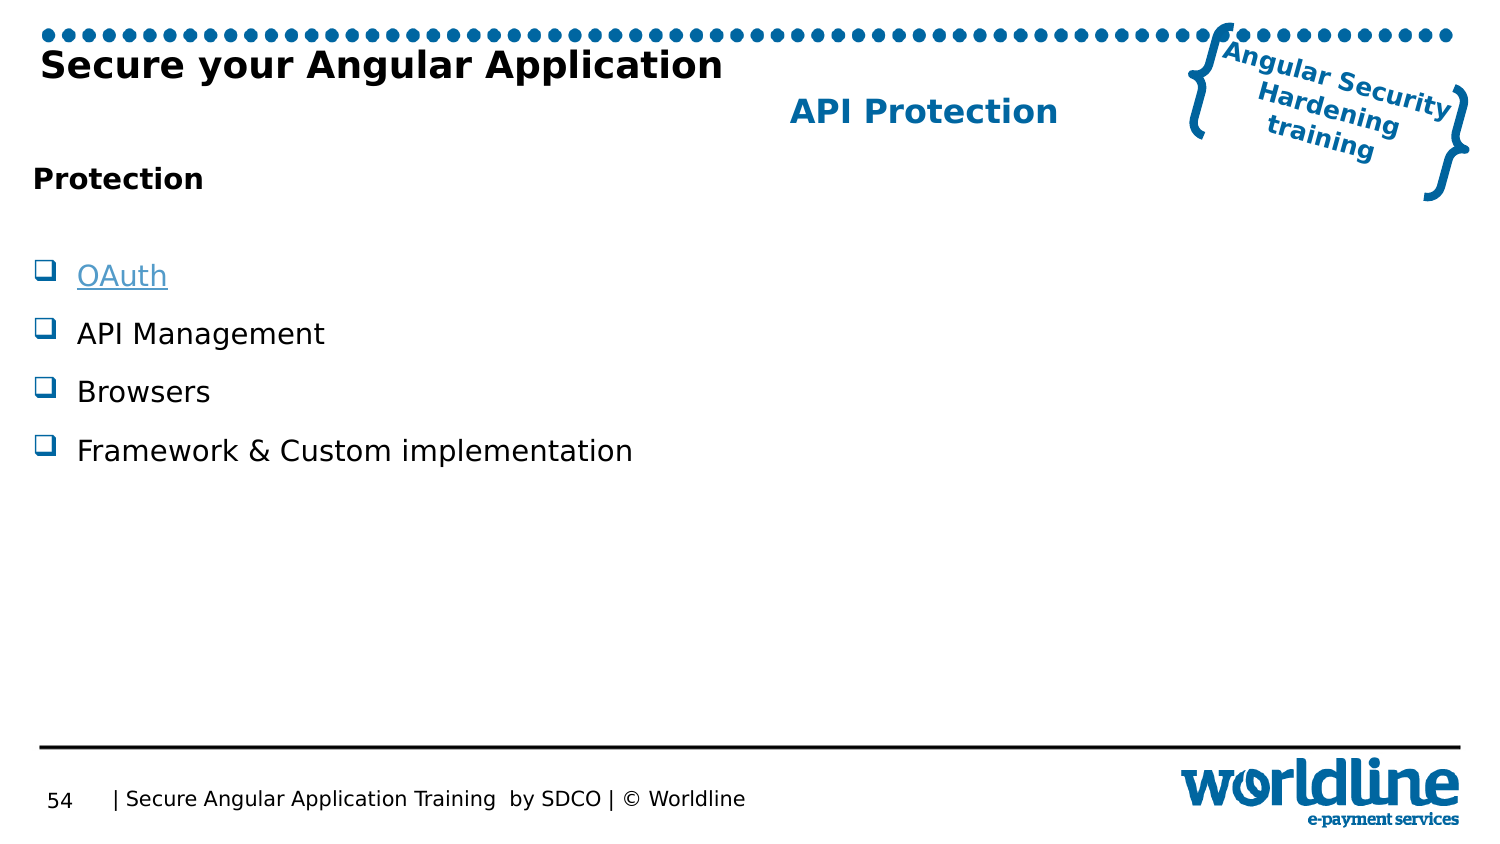

# Secure your Angular Application API Protection
Protection

OAuth
API Management
Browsers
Framework & Custom implementation

54